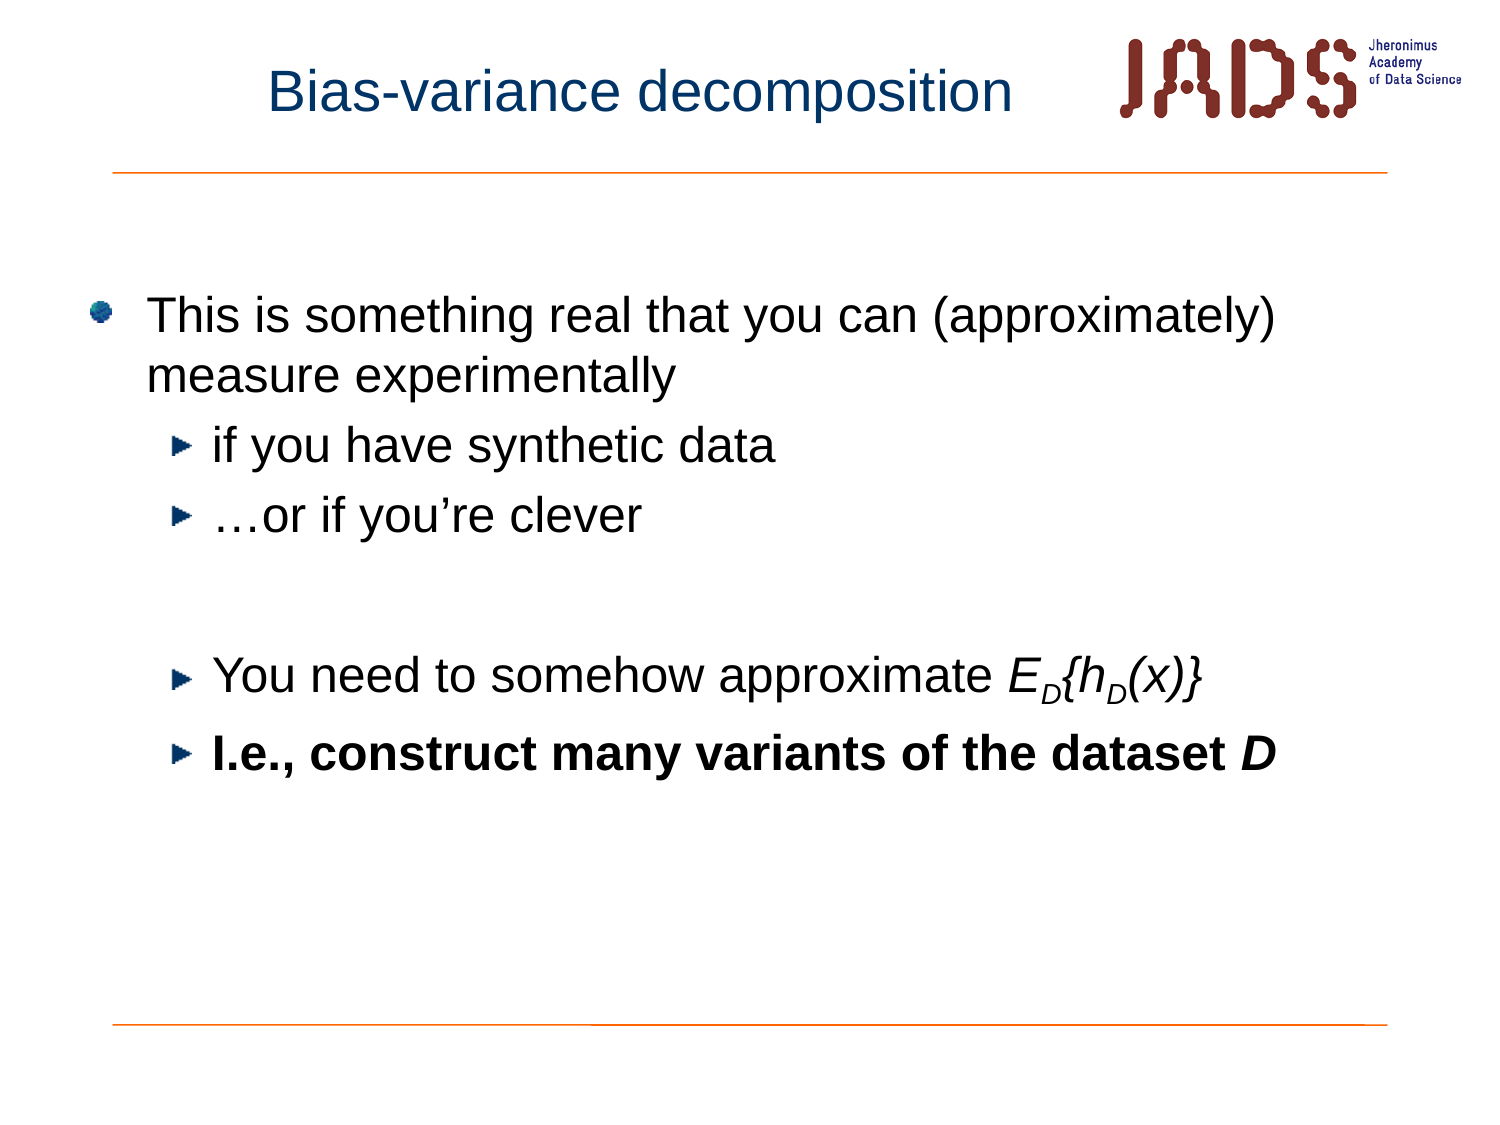

# Bias-variance decomposition
This is something real that you can (approximately) measure experimentally
if you have synthetic data
…or if you’re clever

You need to somehow approximate ED{hD(x)}
I.e., construct many variants of the dataset D